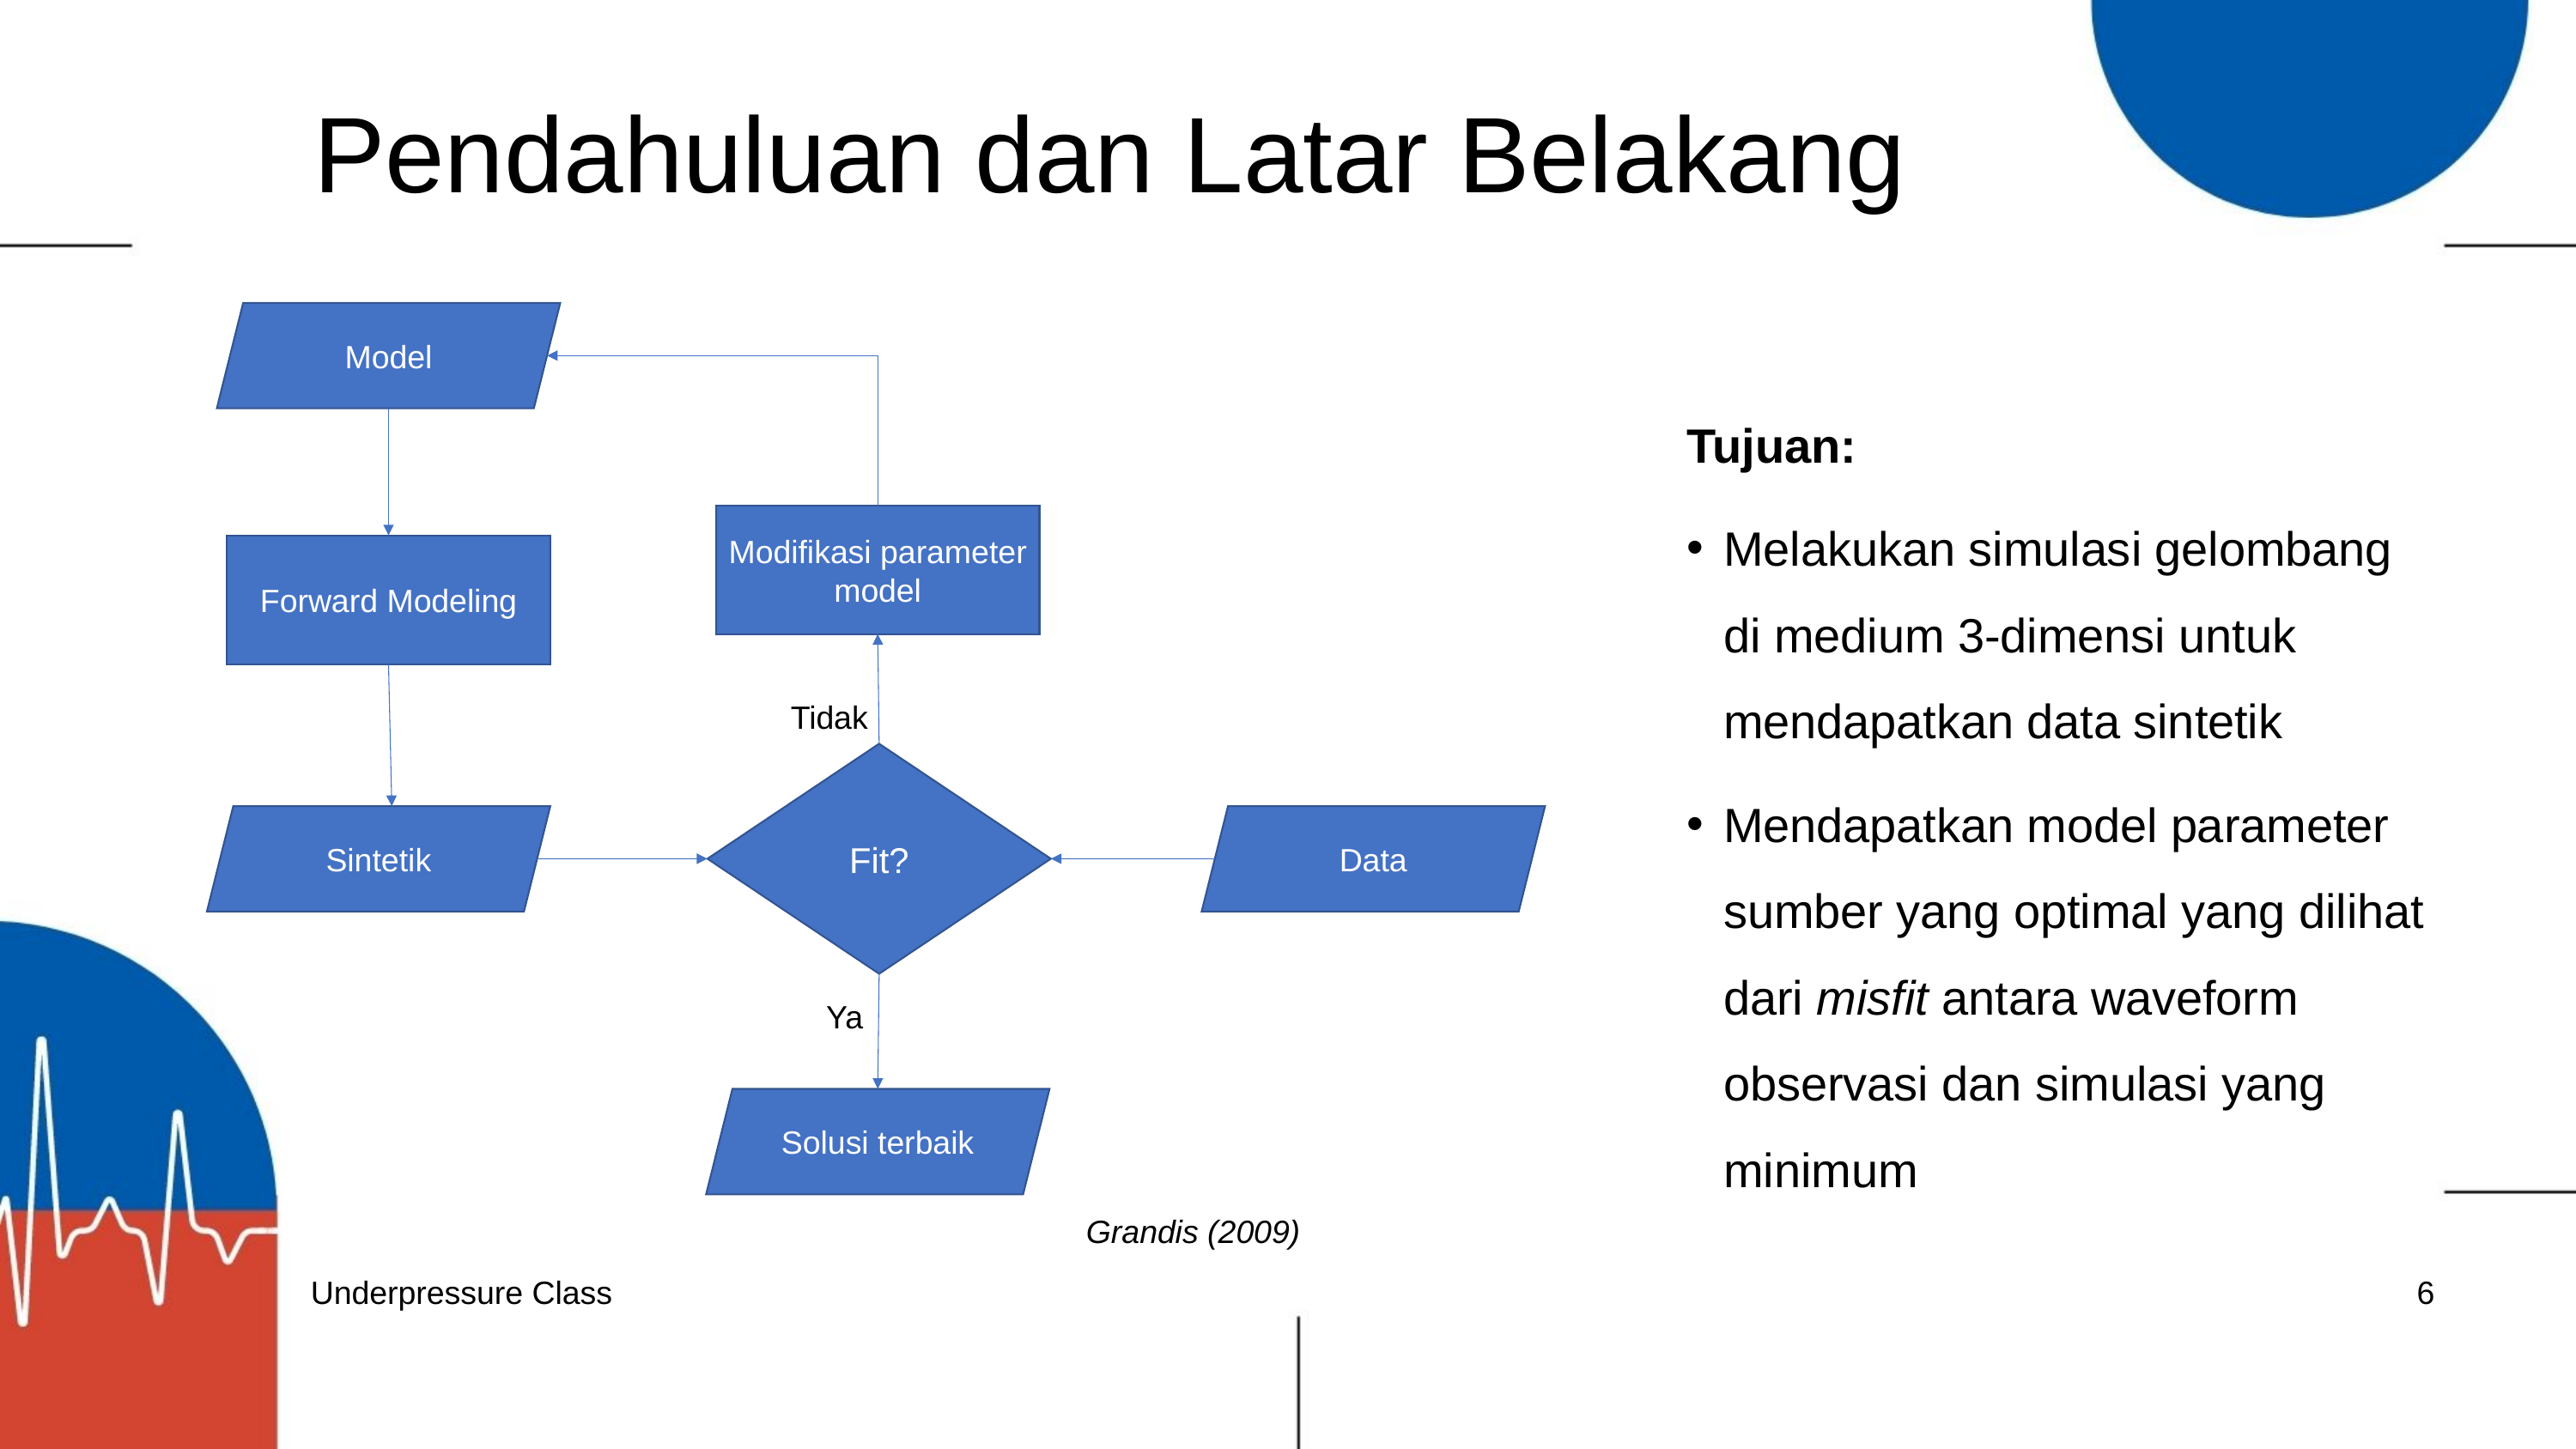

# Pendahuluan dan Latar Belakang
Model
Tujuan:
Melakukan simulasi gelombang di medium 3-dimensi untuk mendapatkan data sintetik
Mendapatkan model parameter sumber yang optimal yang dilihat dari misfit antara waveform observasi dan simulasi yang minimum
Modifikasi parameter model
Forward Modeling
Tidak
Fit?
Sintetik
Data
Ya
Solusi terbaik
Grandis (2009)
Underpressure Class
6